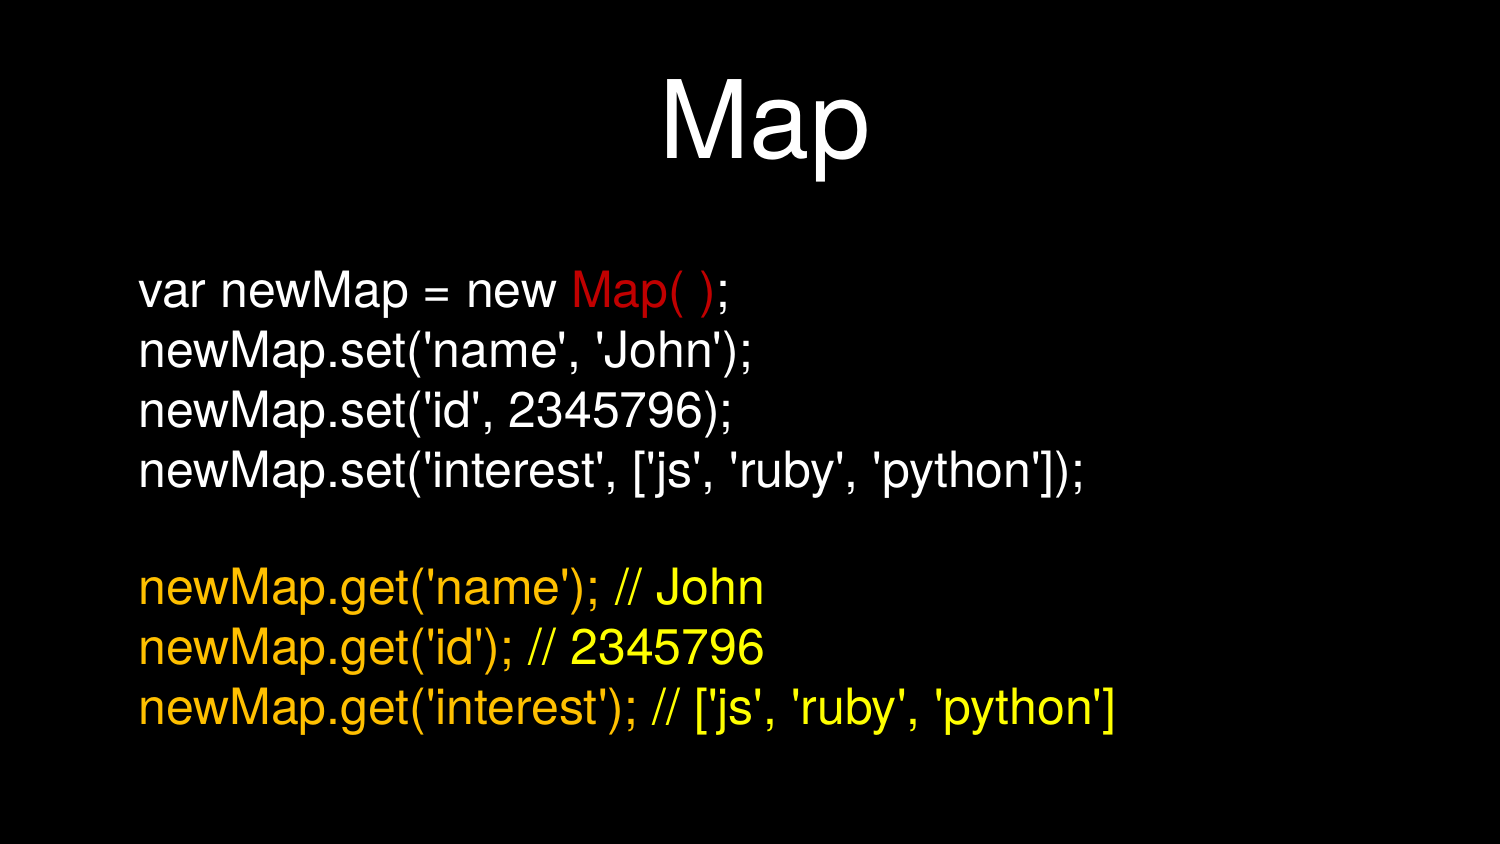

# Map
var newMap = new Map( );
newMap.set('name', 'John');
newMap.set('id', 2345796);
newMap.set('interest', ['js', 'ruby', 'python']);
newMap.get('name'); // John
newMap.get('id'); // 2345796
newMap.get('interest'); // ['js', 'ruby', 'python']